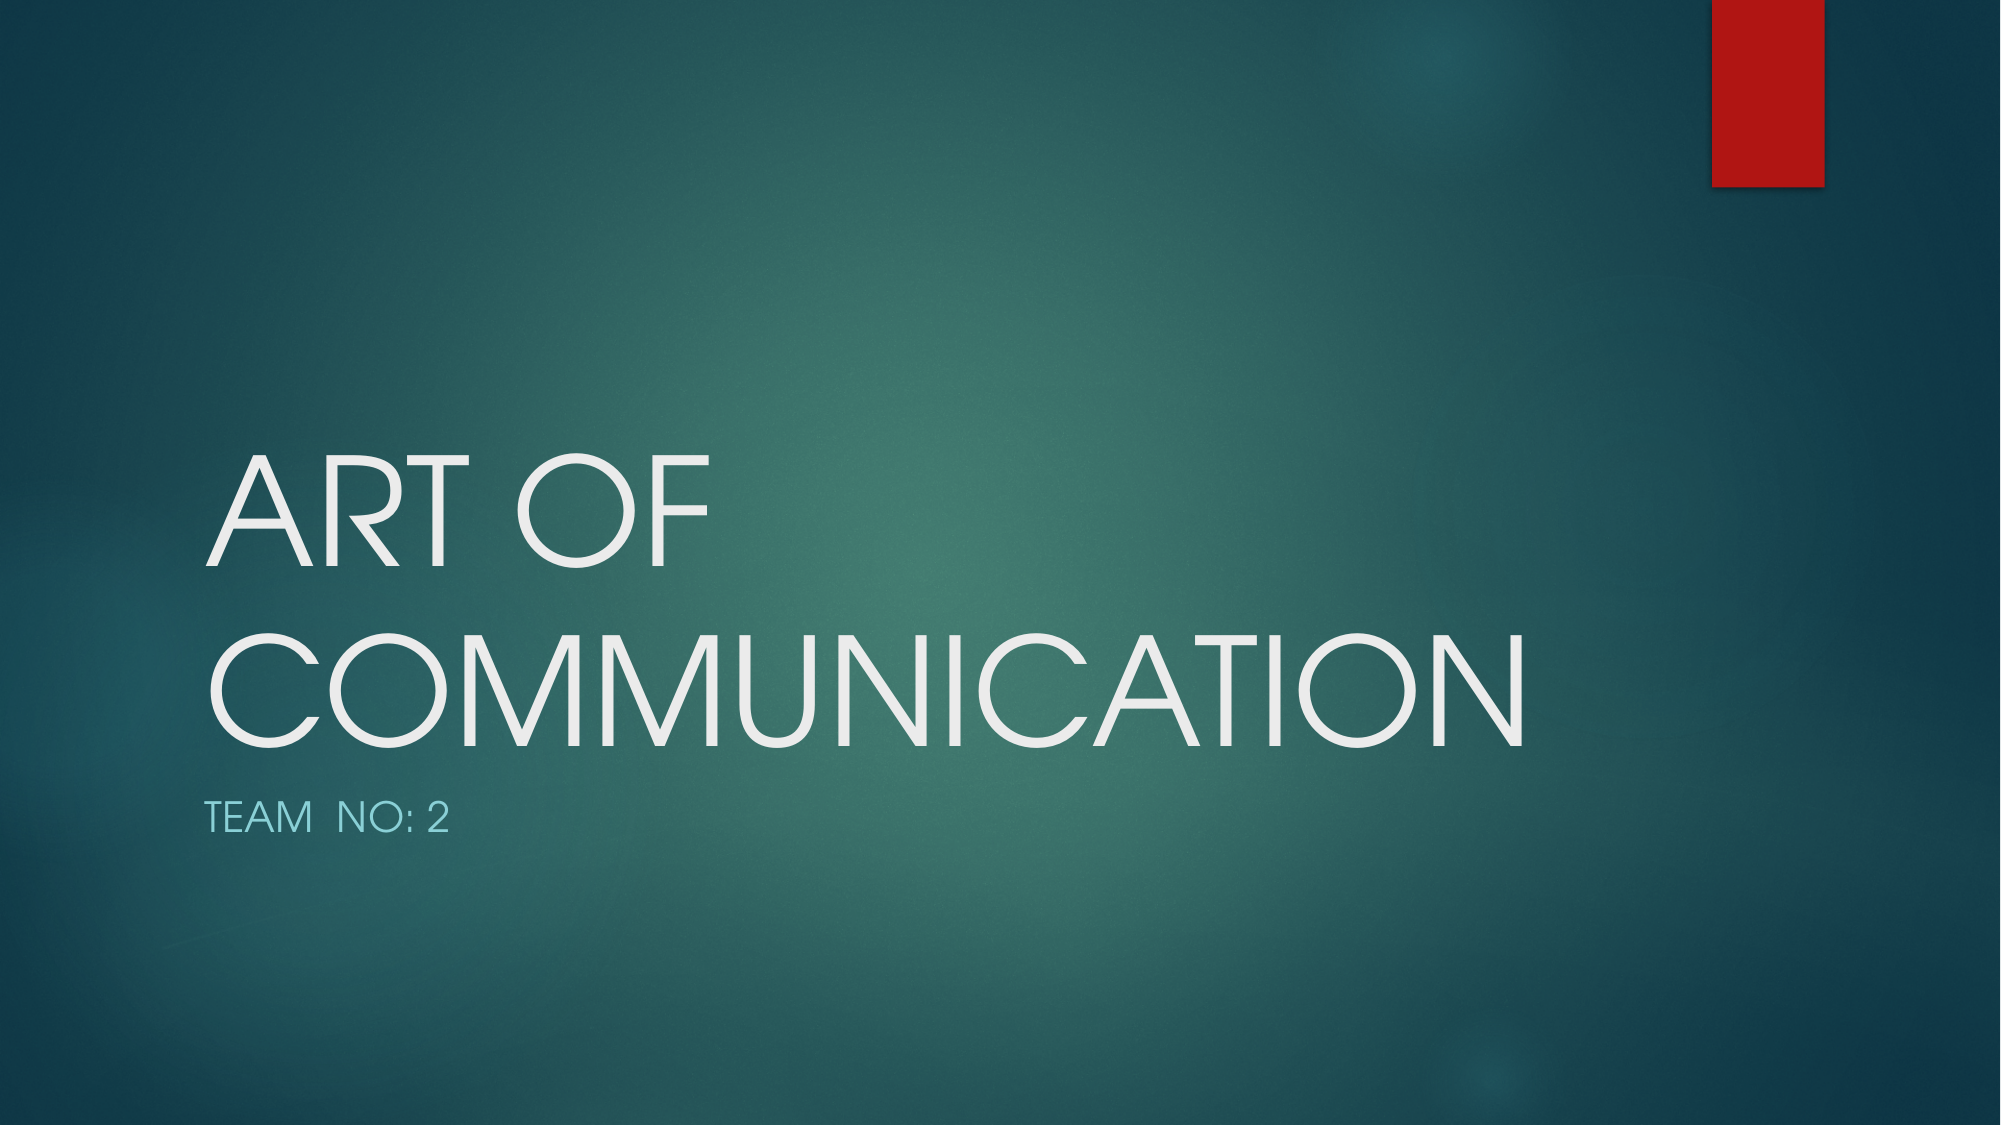

# ART OF COMMUNICATION
TEAM  NO: 2